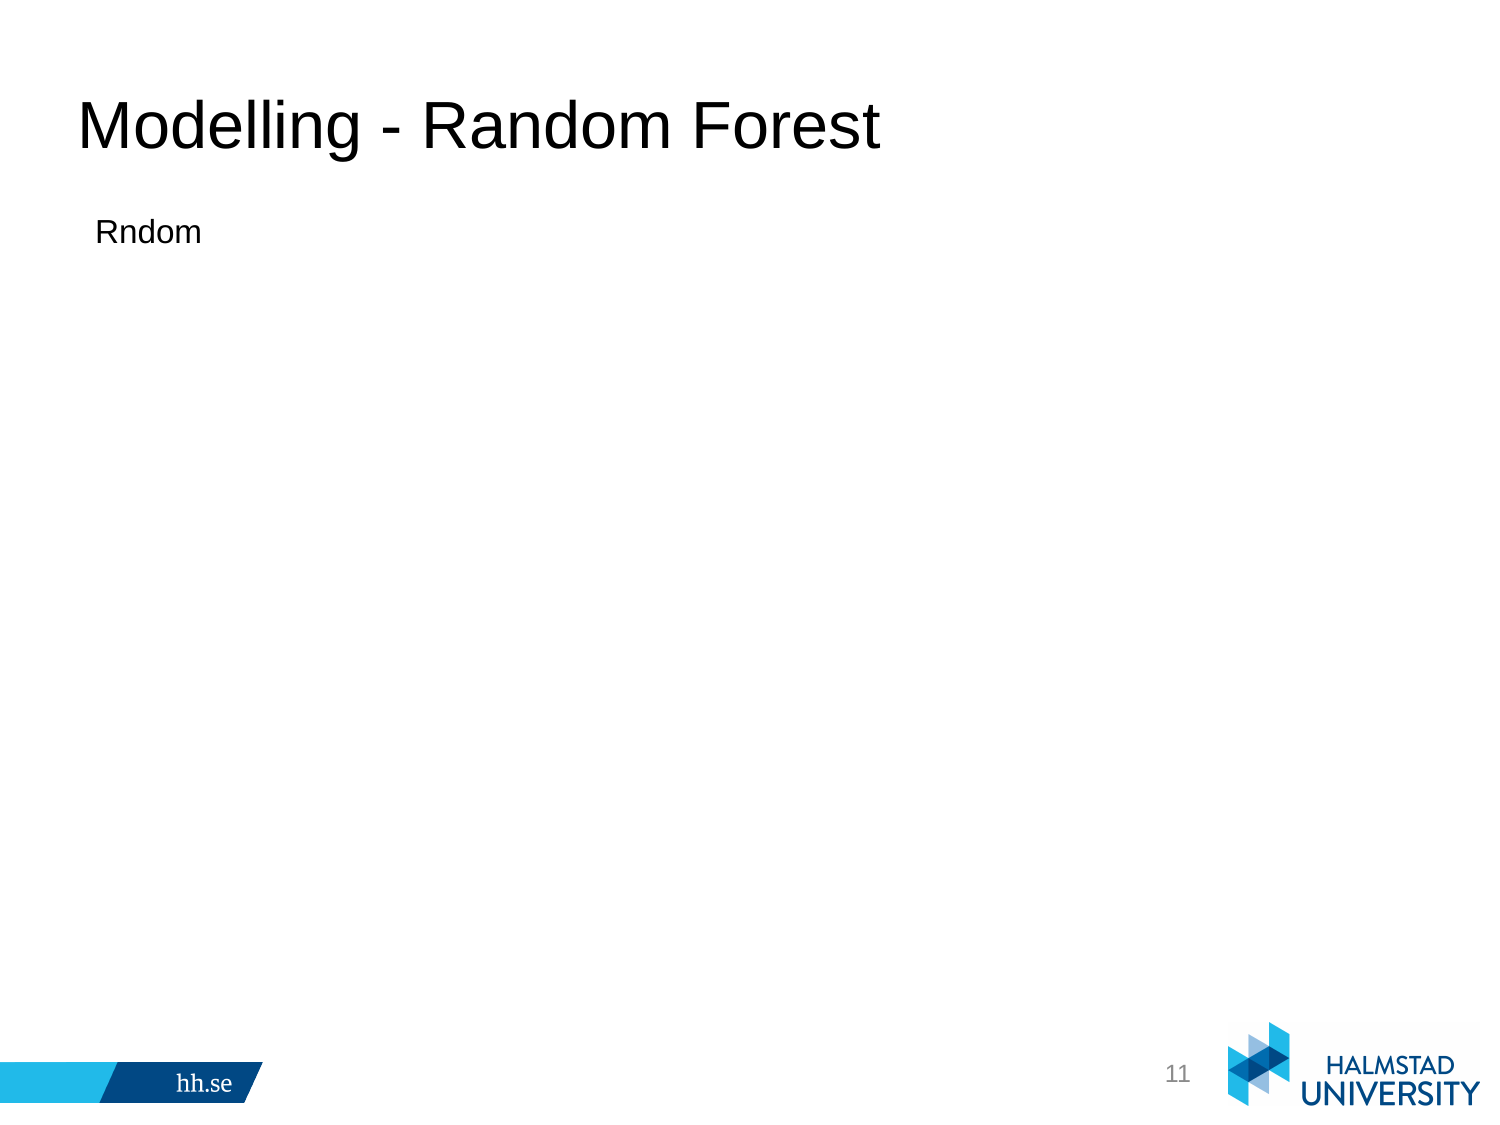

# Modelling - Random Forest
Rndom
11